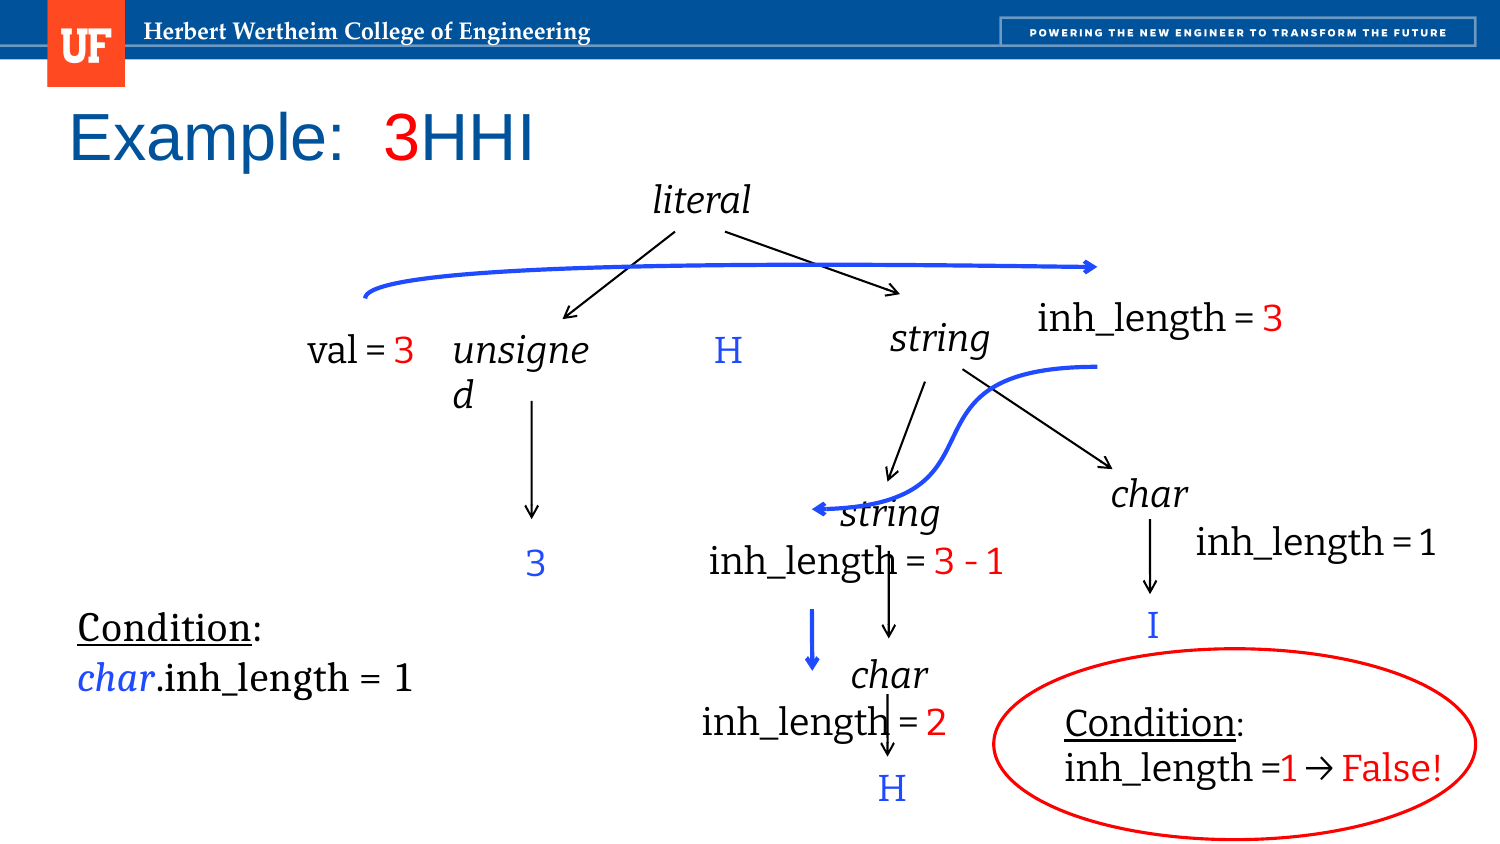

# Example:  3HHI
literal

inh_length = 3
val = 3
string
unsigned
H

char
string
inh_length = 1
inh_length = 3 - 1

3

Condition:  char.inh_length = 1
I
char
Condition:
inh_length =1 → False!
inh_length = 2

H